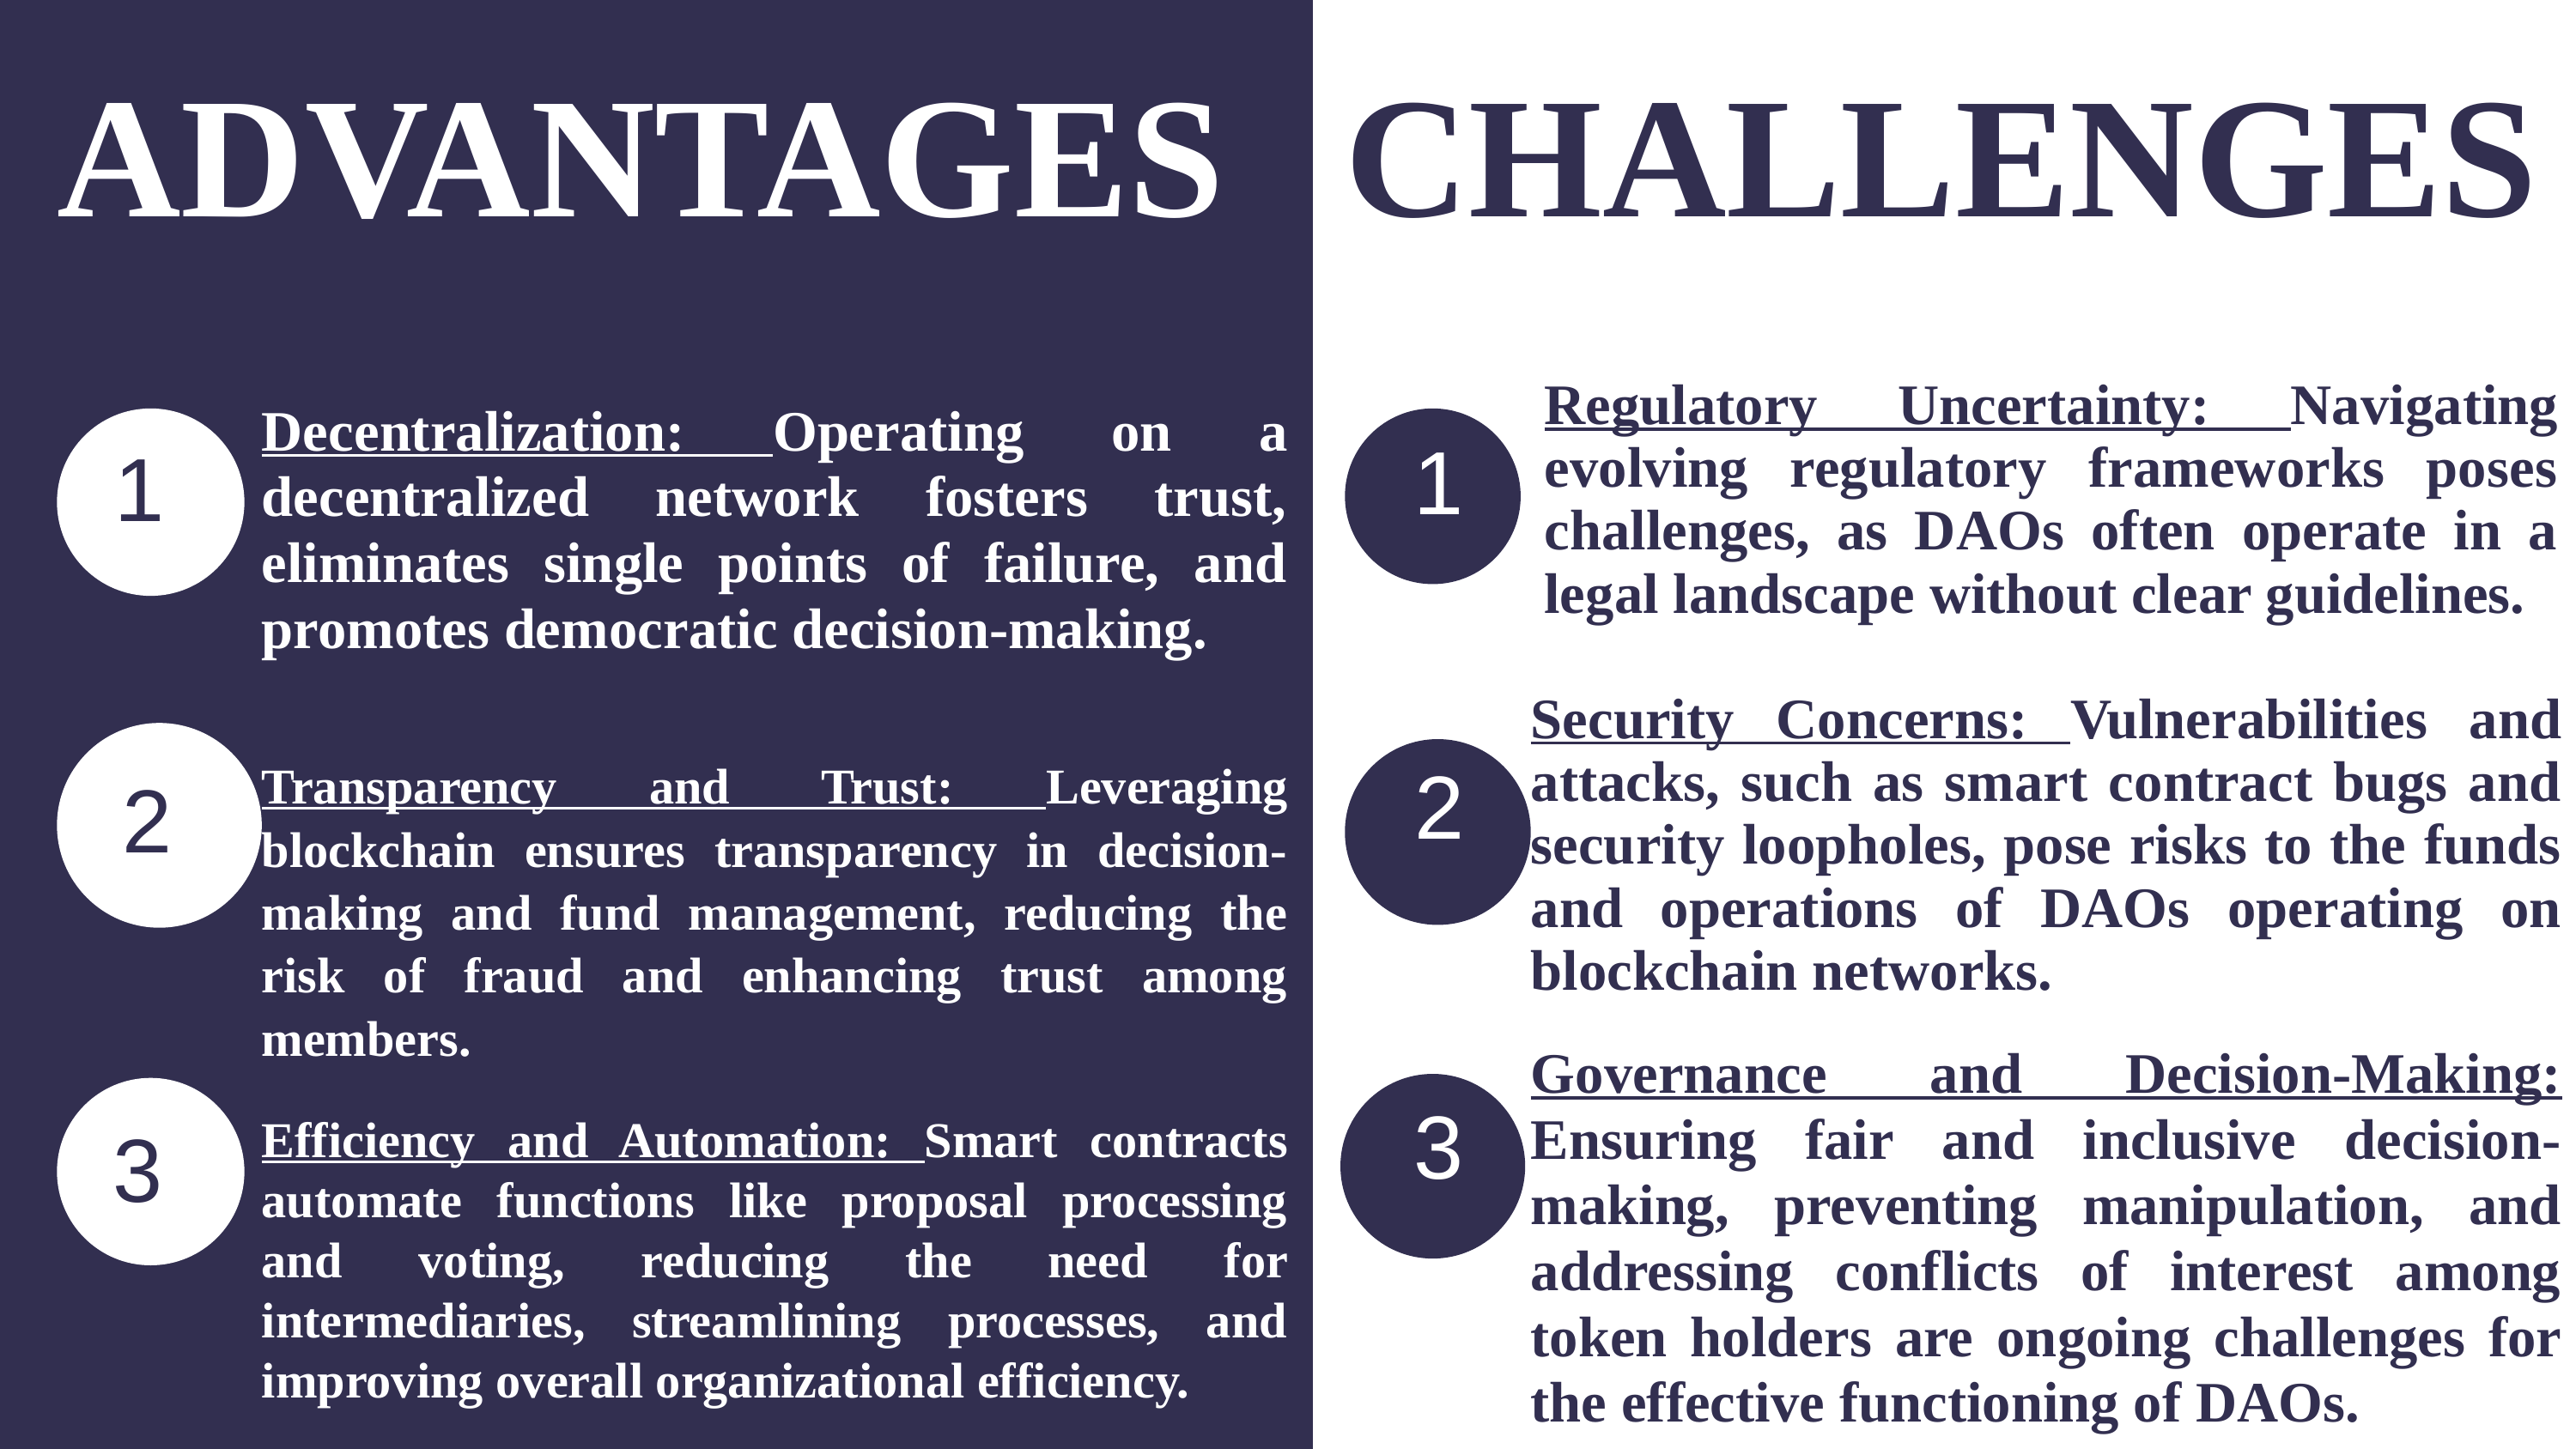

ADVANTAGES
CHALLENGES
Regulatory Uncertainty: Navigating evolving regulatory frameworks poses challenges, as DAOs often operate in a legal landscape without clear guidelines.

Decentralization: Operating on a decentralized network fosters trust, eliminates single points of failure, and promotes democratic decision-making.

1
1
Security Concerns: Vulnerabilities and attacks, such as smart contract bugs and security loopholes, pose risks to the funds and operations of DAOs operating on blockchain networks.

Transparency and Trust: Leveraging blockchain ensures transparency in decision-making and fund management, reducing the risk of fraud and enhancing trust among members.
2
2
Governance and Decision-Making: Ensuring fair and inclusive decision-making, preventing manipulation, and addressing conflicts of interest among token holders are ongoing challenges for the effective functioning of DAOs.

3
Efficiency and Automation: Smart contracts automate functions like proposal processing and voting, reducing the need for intermediaries, streamlining processes, and improving overall organizational efficiency.

3